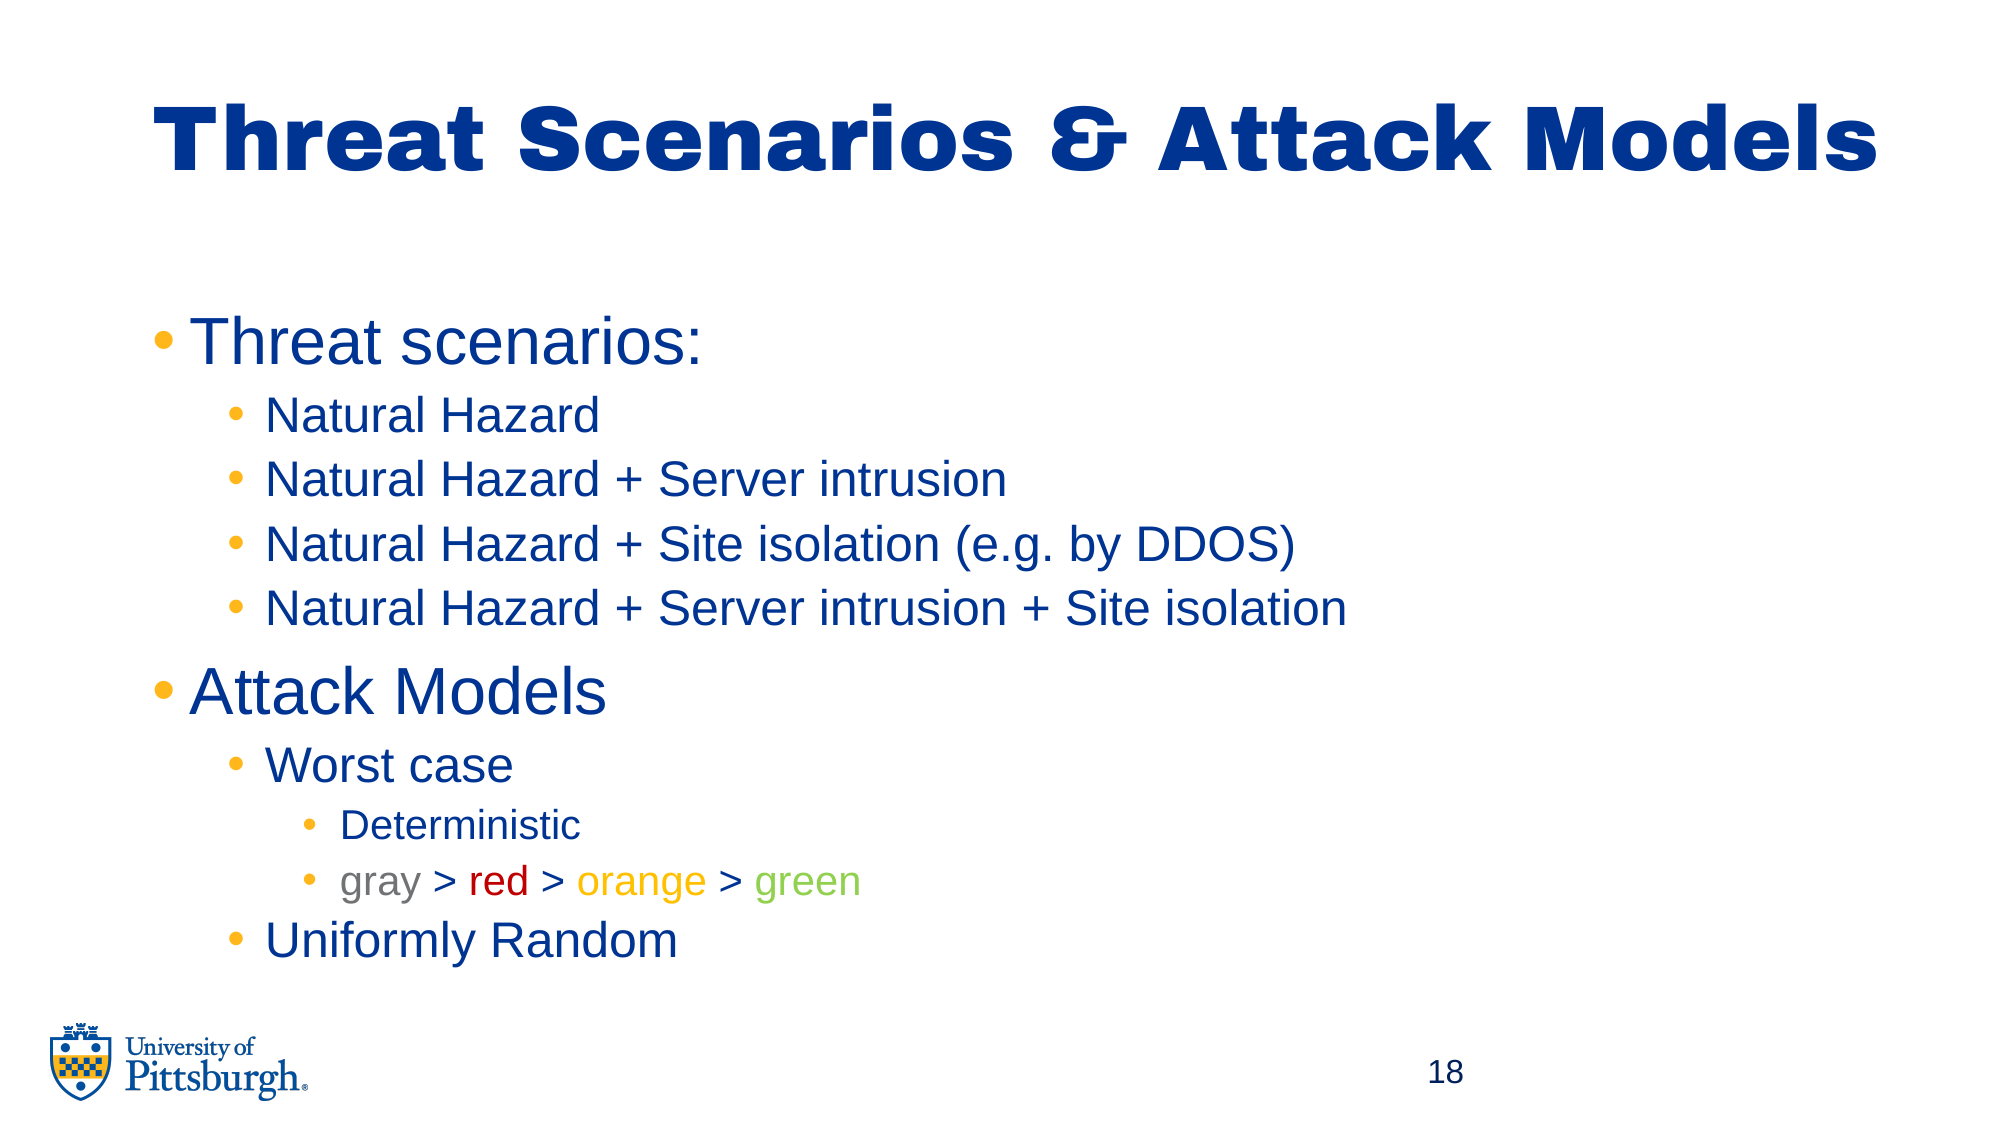

# Threat Scenarios & Attack Models
Threat scenarios:
Natural Hazard
Natural Hazard + Server intrusion
Natural Hazard + Site isolation (e.g. by DDOS)
Natural Hazard + Server intrusion + Site isolation
Attack Models
Worst case
Deterministic
gray > red > orange > green
Uniformly Random

18